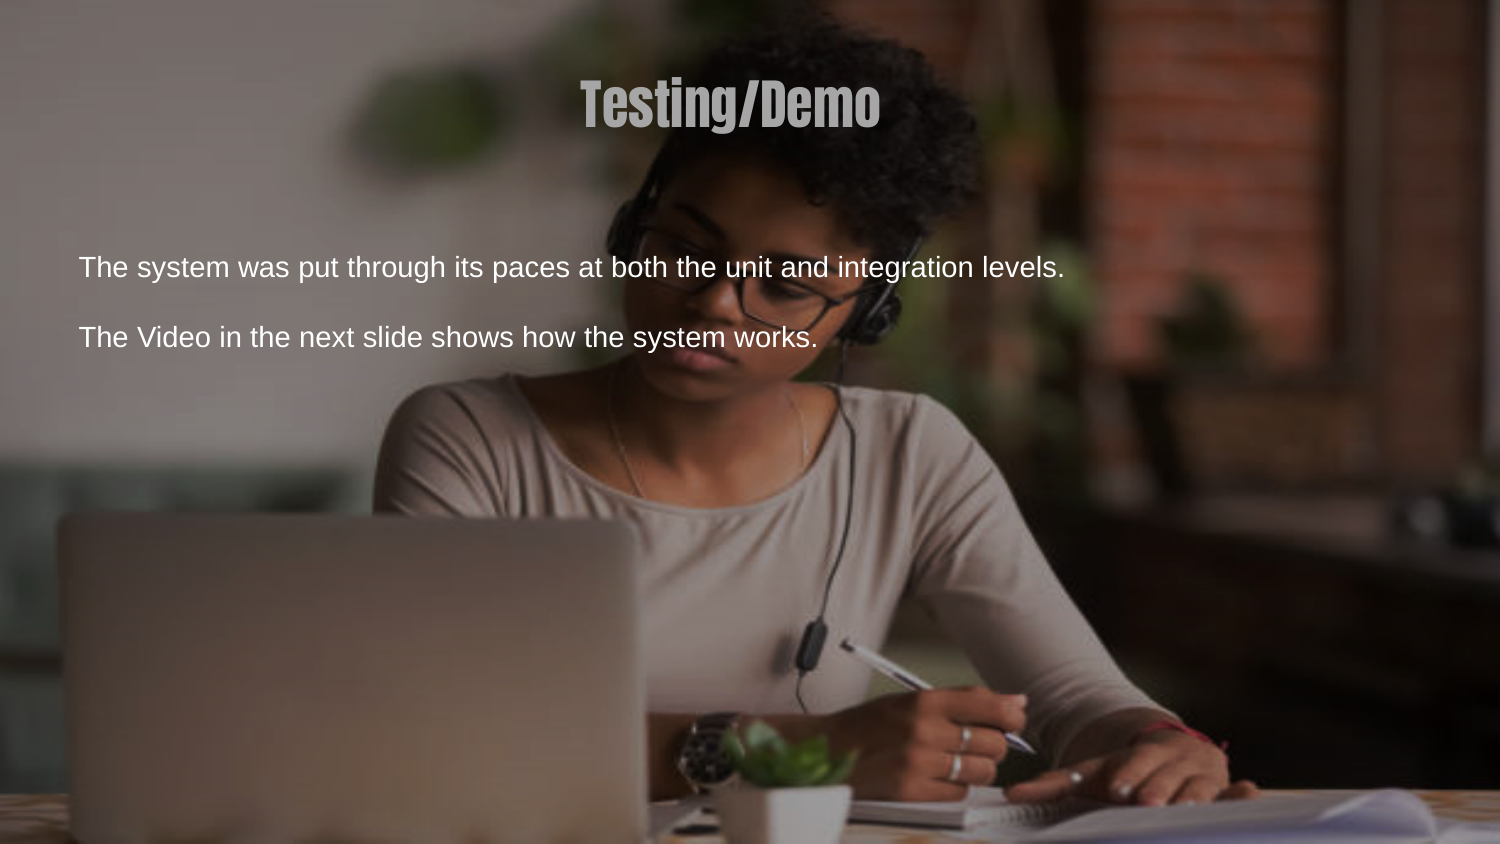

# Testing/Demo
The system was put through its paces at both the unit and integration levels.

The Video in the next slide shows how the system works.